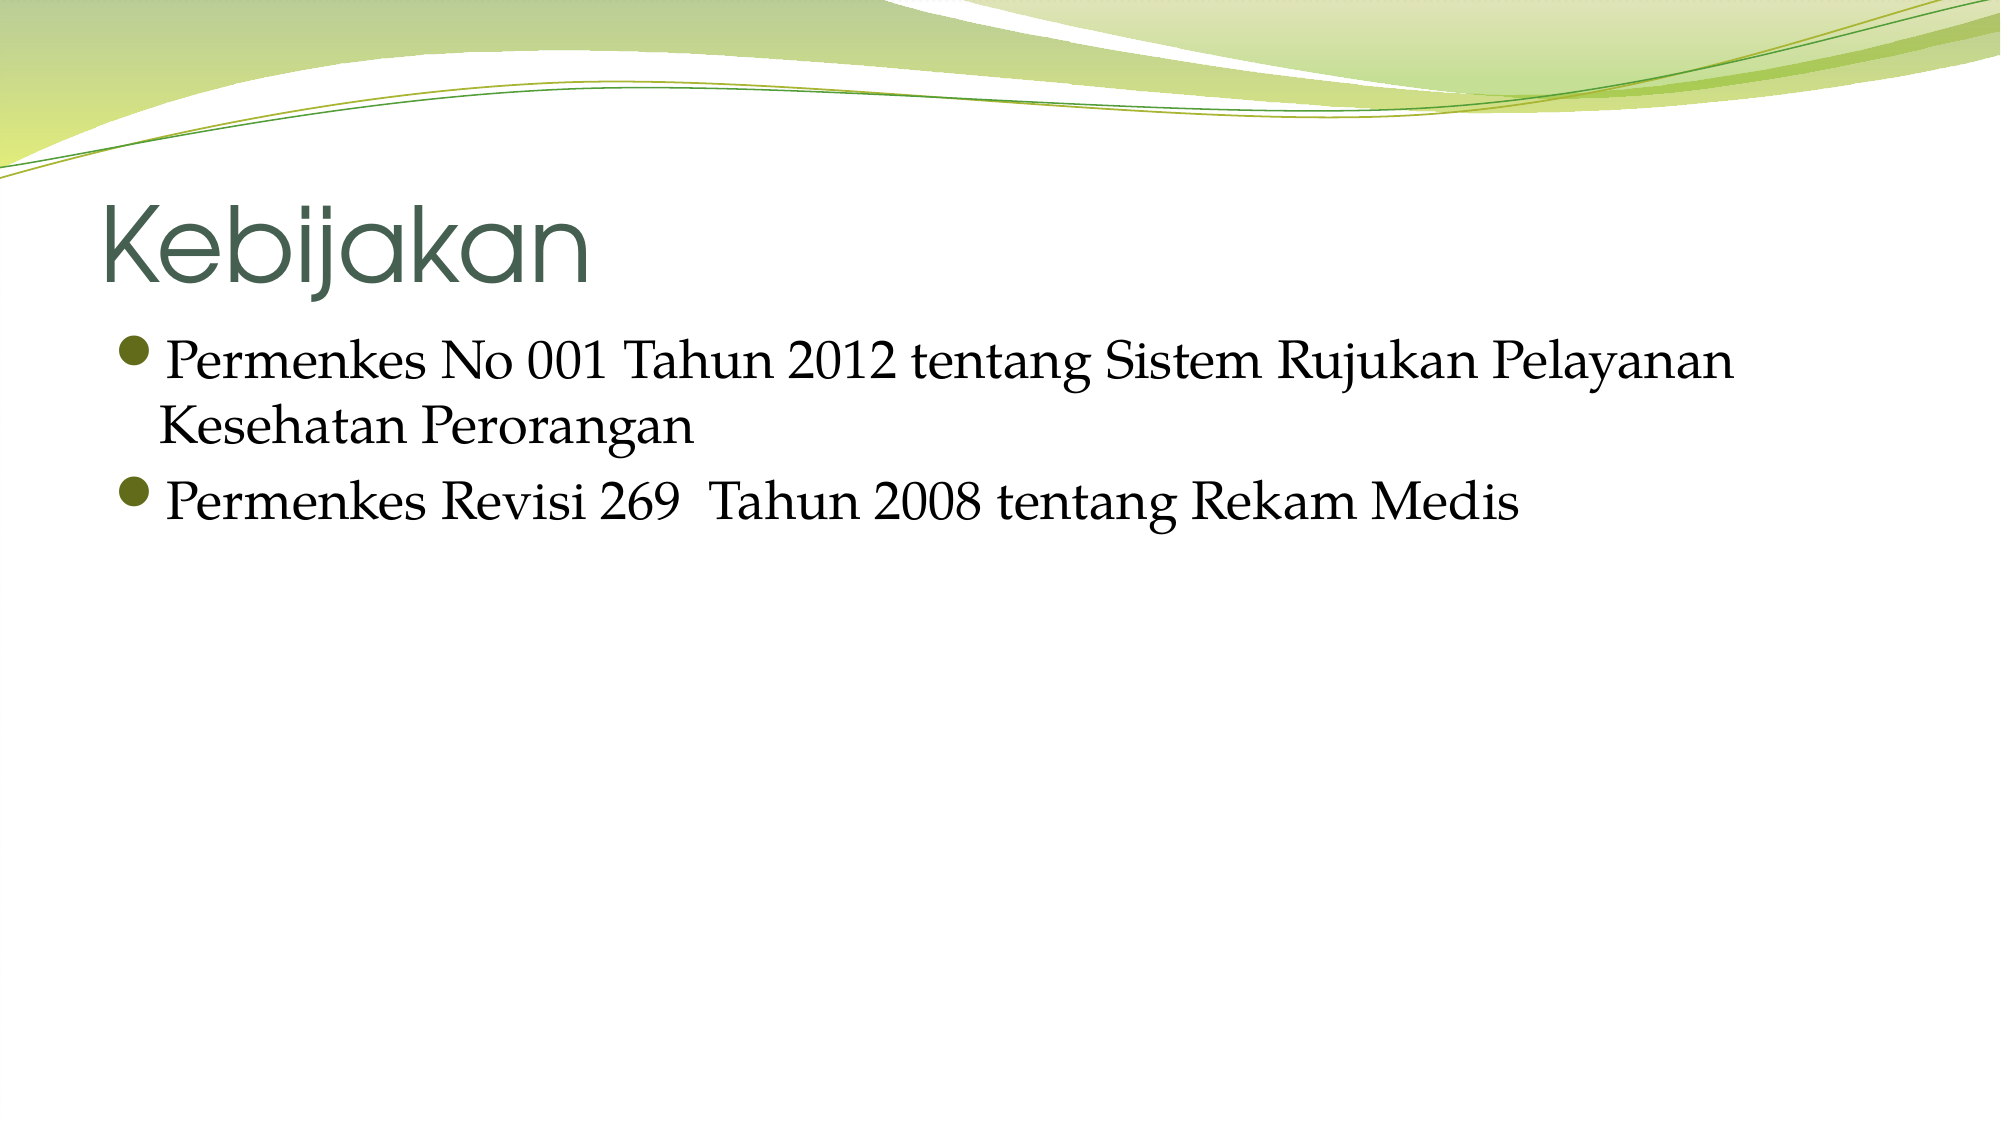

# Kebijakan
Permenkes No 001 Tahun 2012 tentang Sistem Rujukan Pelayanan Kesehatan Perorangan
Permenkes Revisi 269  Tahun 2008 tentang Rekam Medis